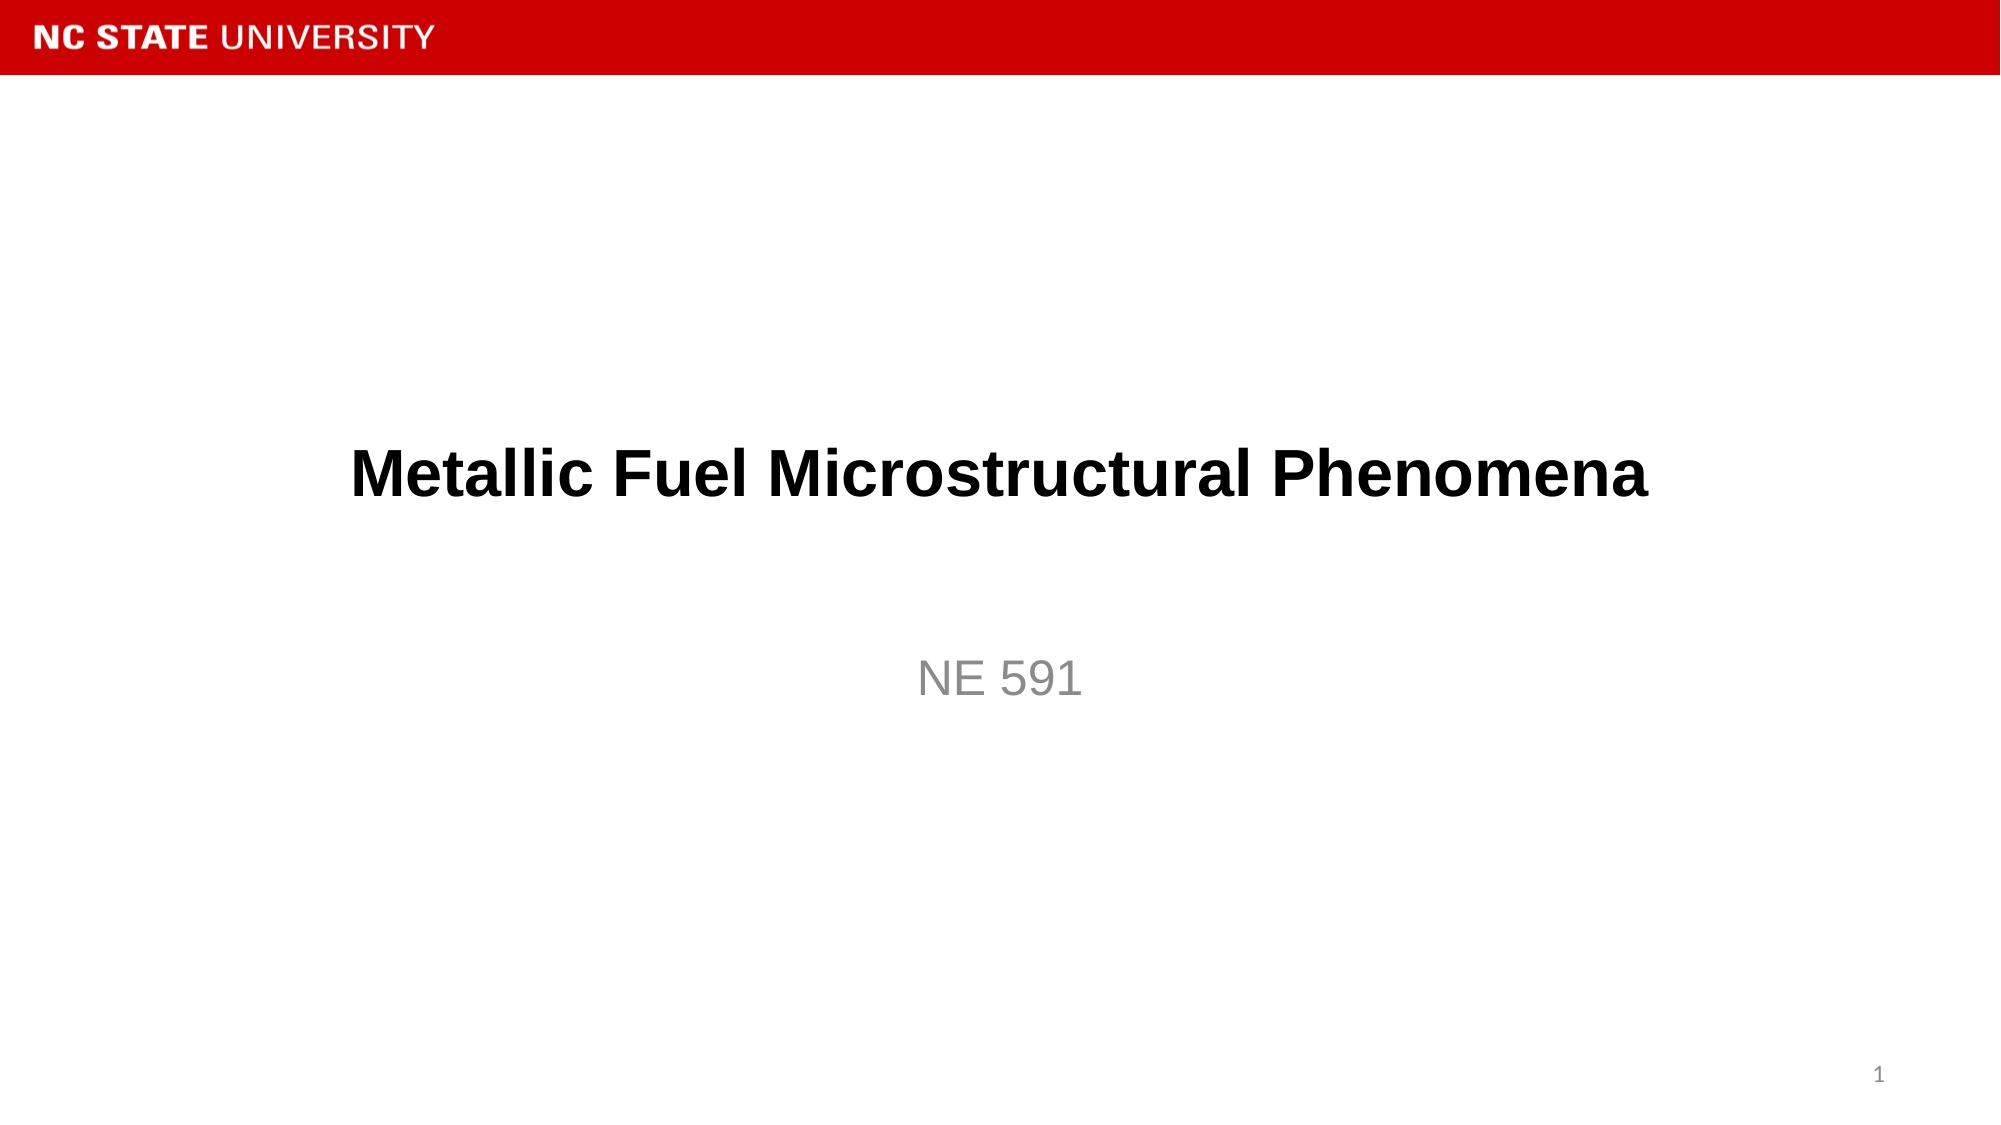

# Metallic Fuel Microstructural Phenomena
NE 591
1